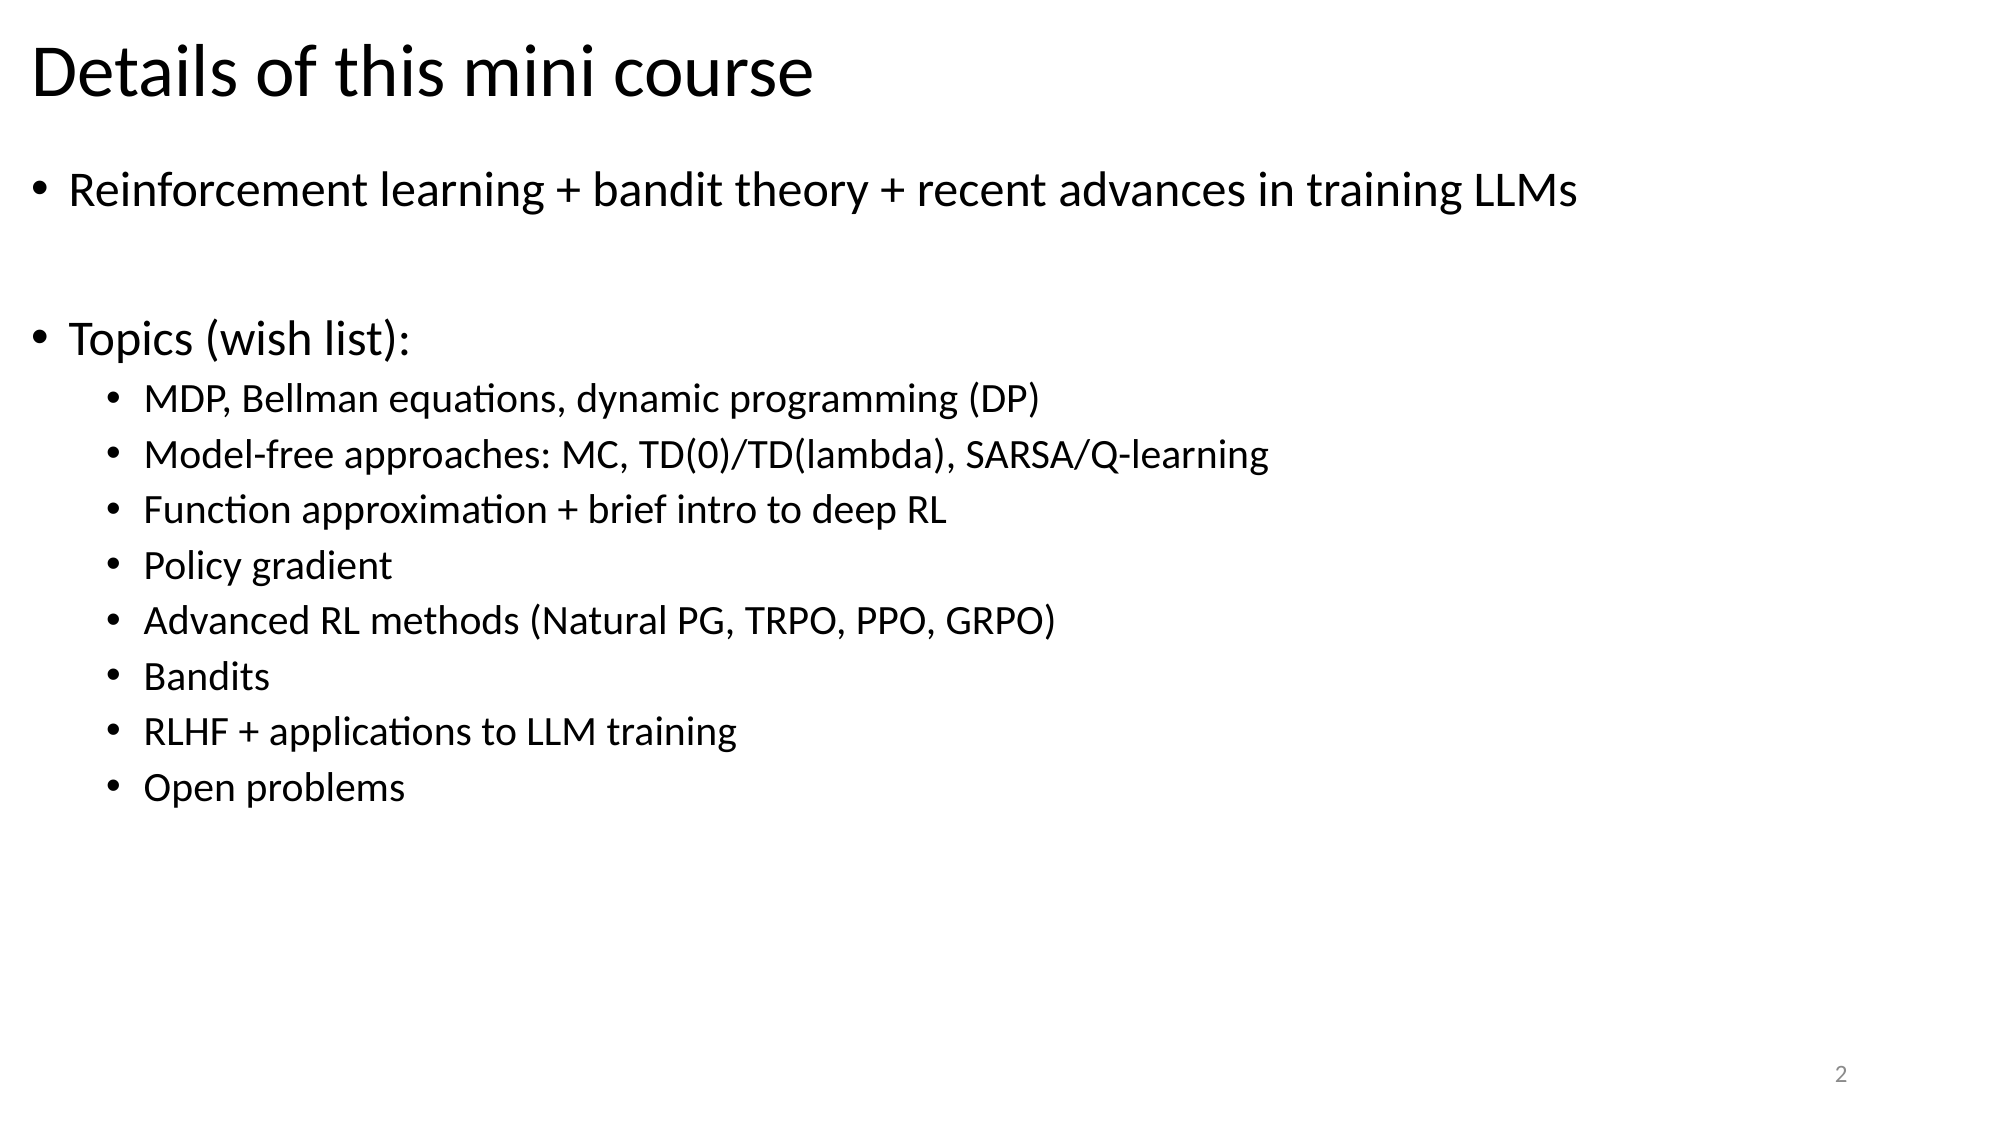

# Details of this mini course
Reinforcement learning + bandit theory + recent advances in training LLMs

Topics (wish list):
MDP, Bellman equations, dynamic programming (DP)
Model-free approaches: MC, TD(0)/TD(lambda), SARSA/Q-learning
Function approximation + brief intro to deep RL
Policy gradient
Advanced RL methods (Natural PG, TRPO, PPO, GRPO)
Bandits
RLHF + applications to LLM training
Open problems
2